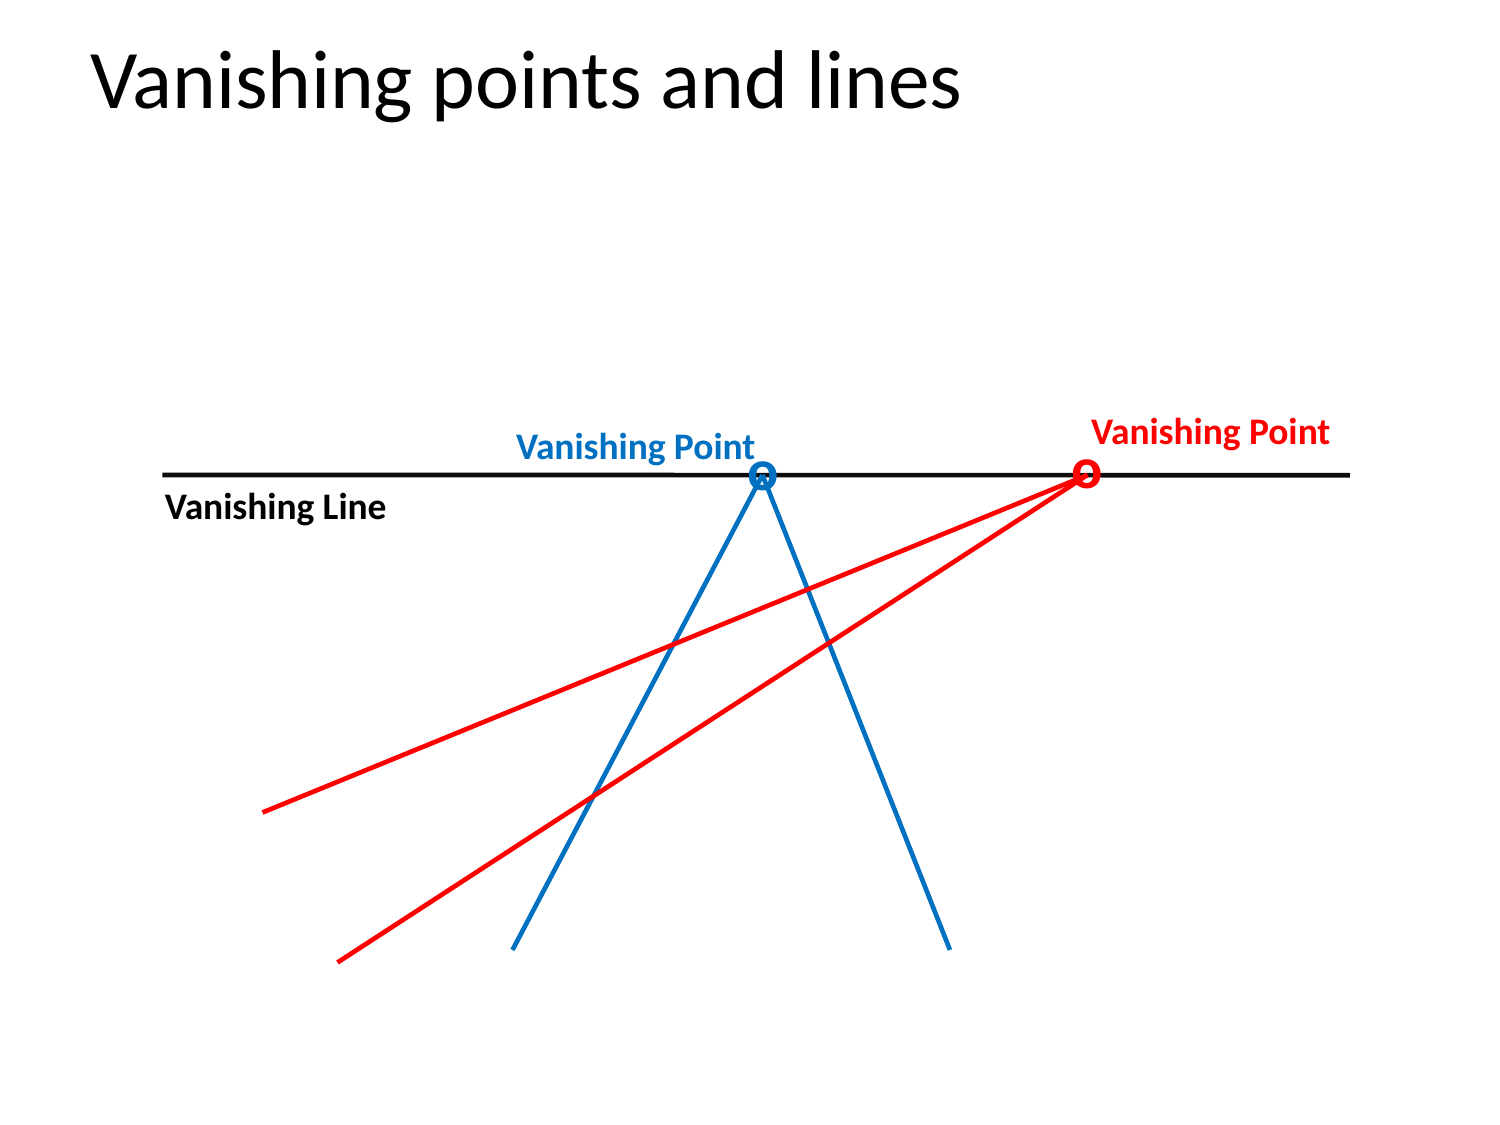

# Vanishing points and lines

Vanishing Point
Vanishing Point
o
o
Vanishing Line